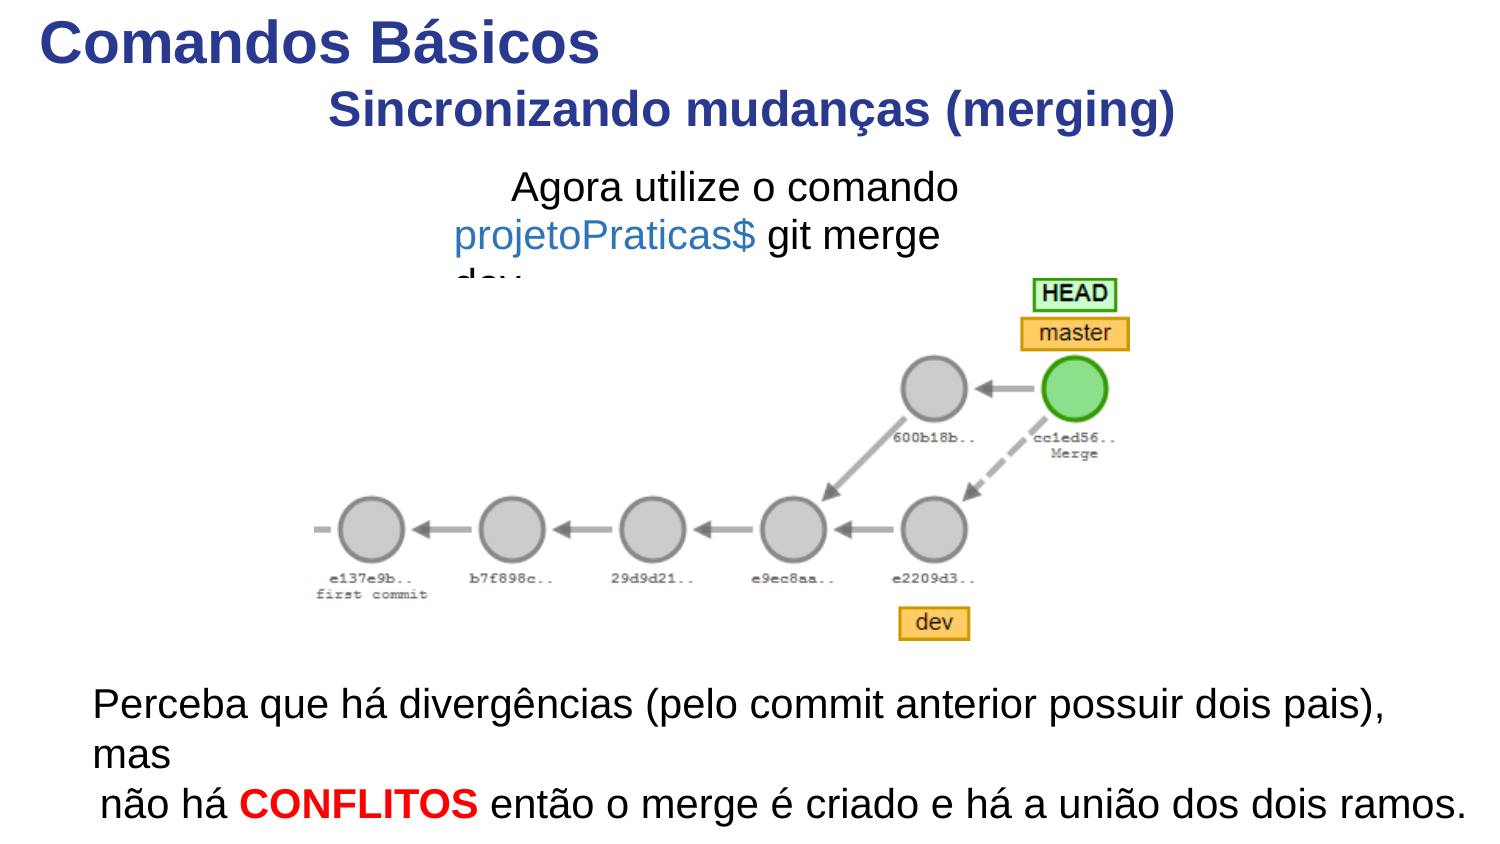

# Comandos Básicos
Sincronizando mudanças (merging)
Agora utilize o comando  projetoPraticas$ git merge dev

Perceba que há divergências (pelo commit anterior possuir dois pais), mas
não há CONFLITOS então o merge é criado e há a união dos dois ramos.